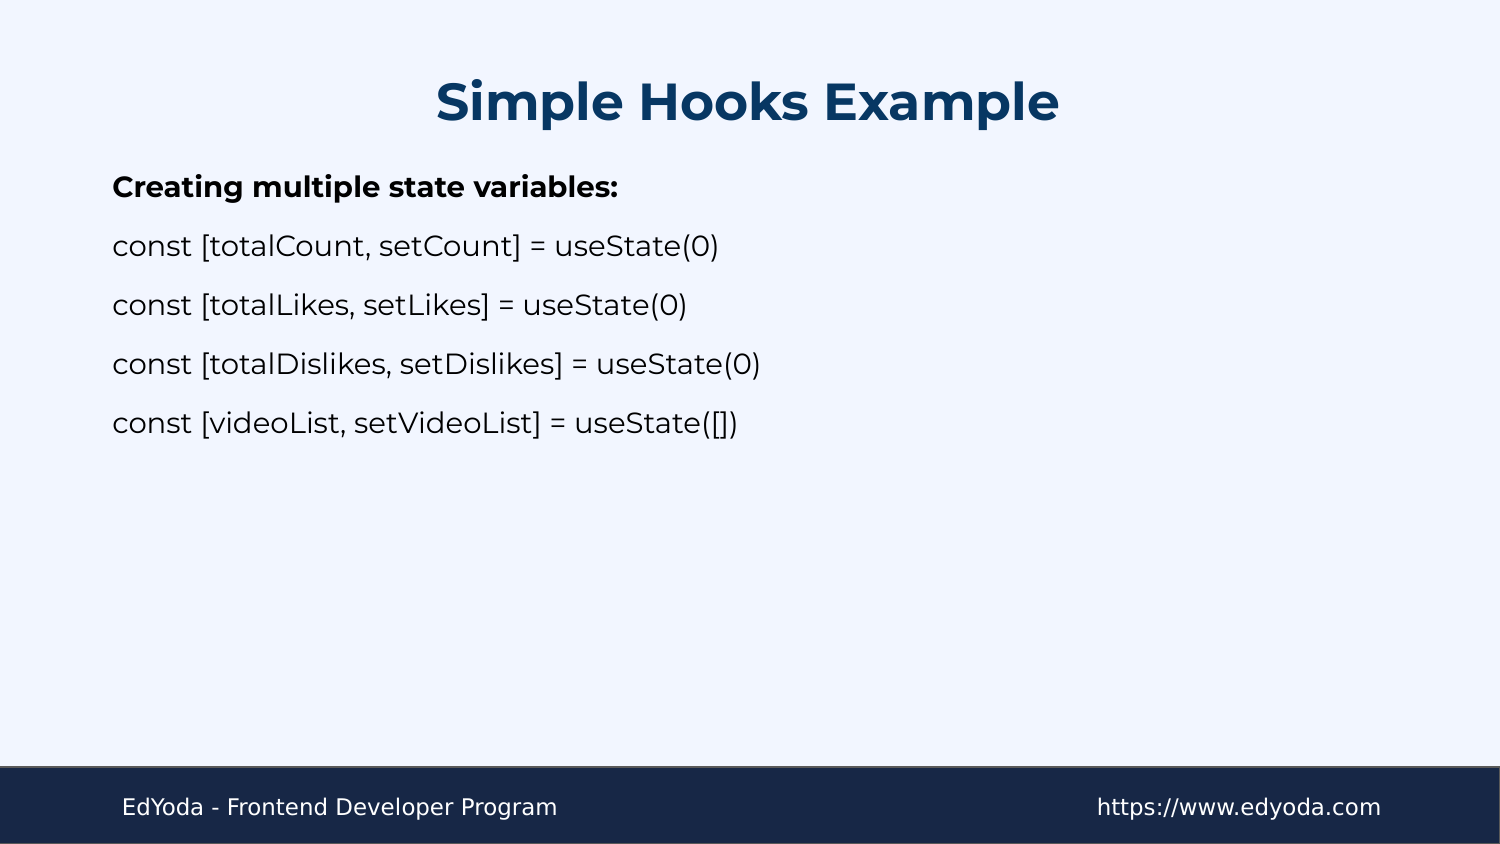

# Simple Hooks Example
Creating multiple state variables:
const [totalCount, setCount] = useState(0)
const [totalLikes, setLikes] = useState(0)
const [totalDislikes, setDislikes] = useState(0)
const [videoList, setVideoList] = useState([])

EdYoda - Frontend Developer Program
https://www.edyoda.com